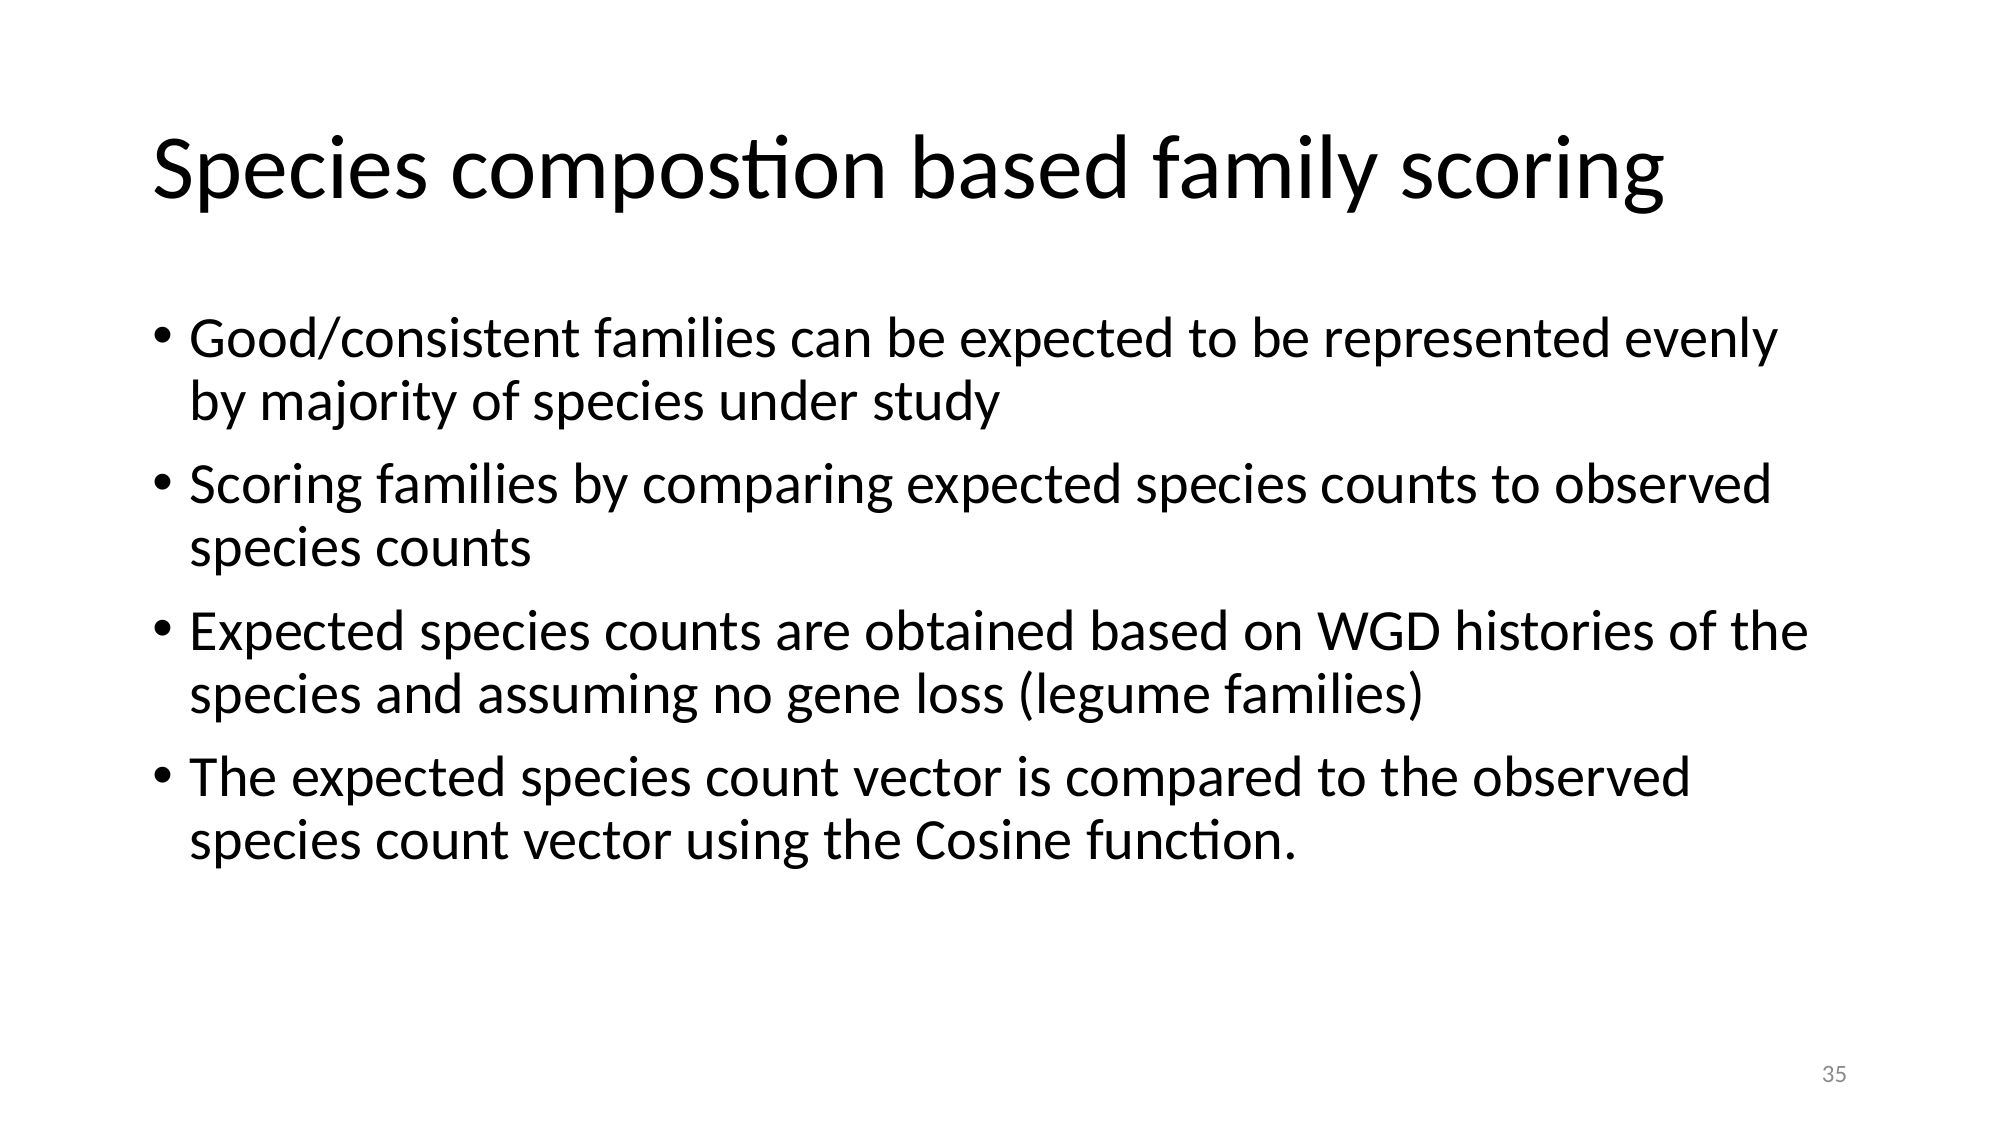

# Species compostion based family scoring
Good/consistent families can be expected to be represented evenly by majority of species under study
Scoring families by comparing expected species counts to observed species counts
Expected species counts are obtained based on WGD histories of the species and assuming no gene loss (legume families)
The expected species count vector is compared to the observed species count vector using the Cosine function.

35